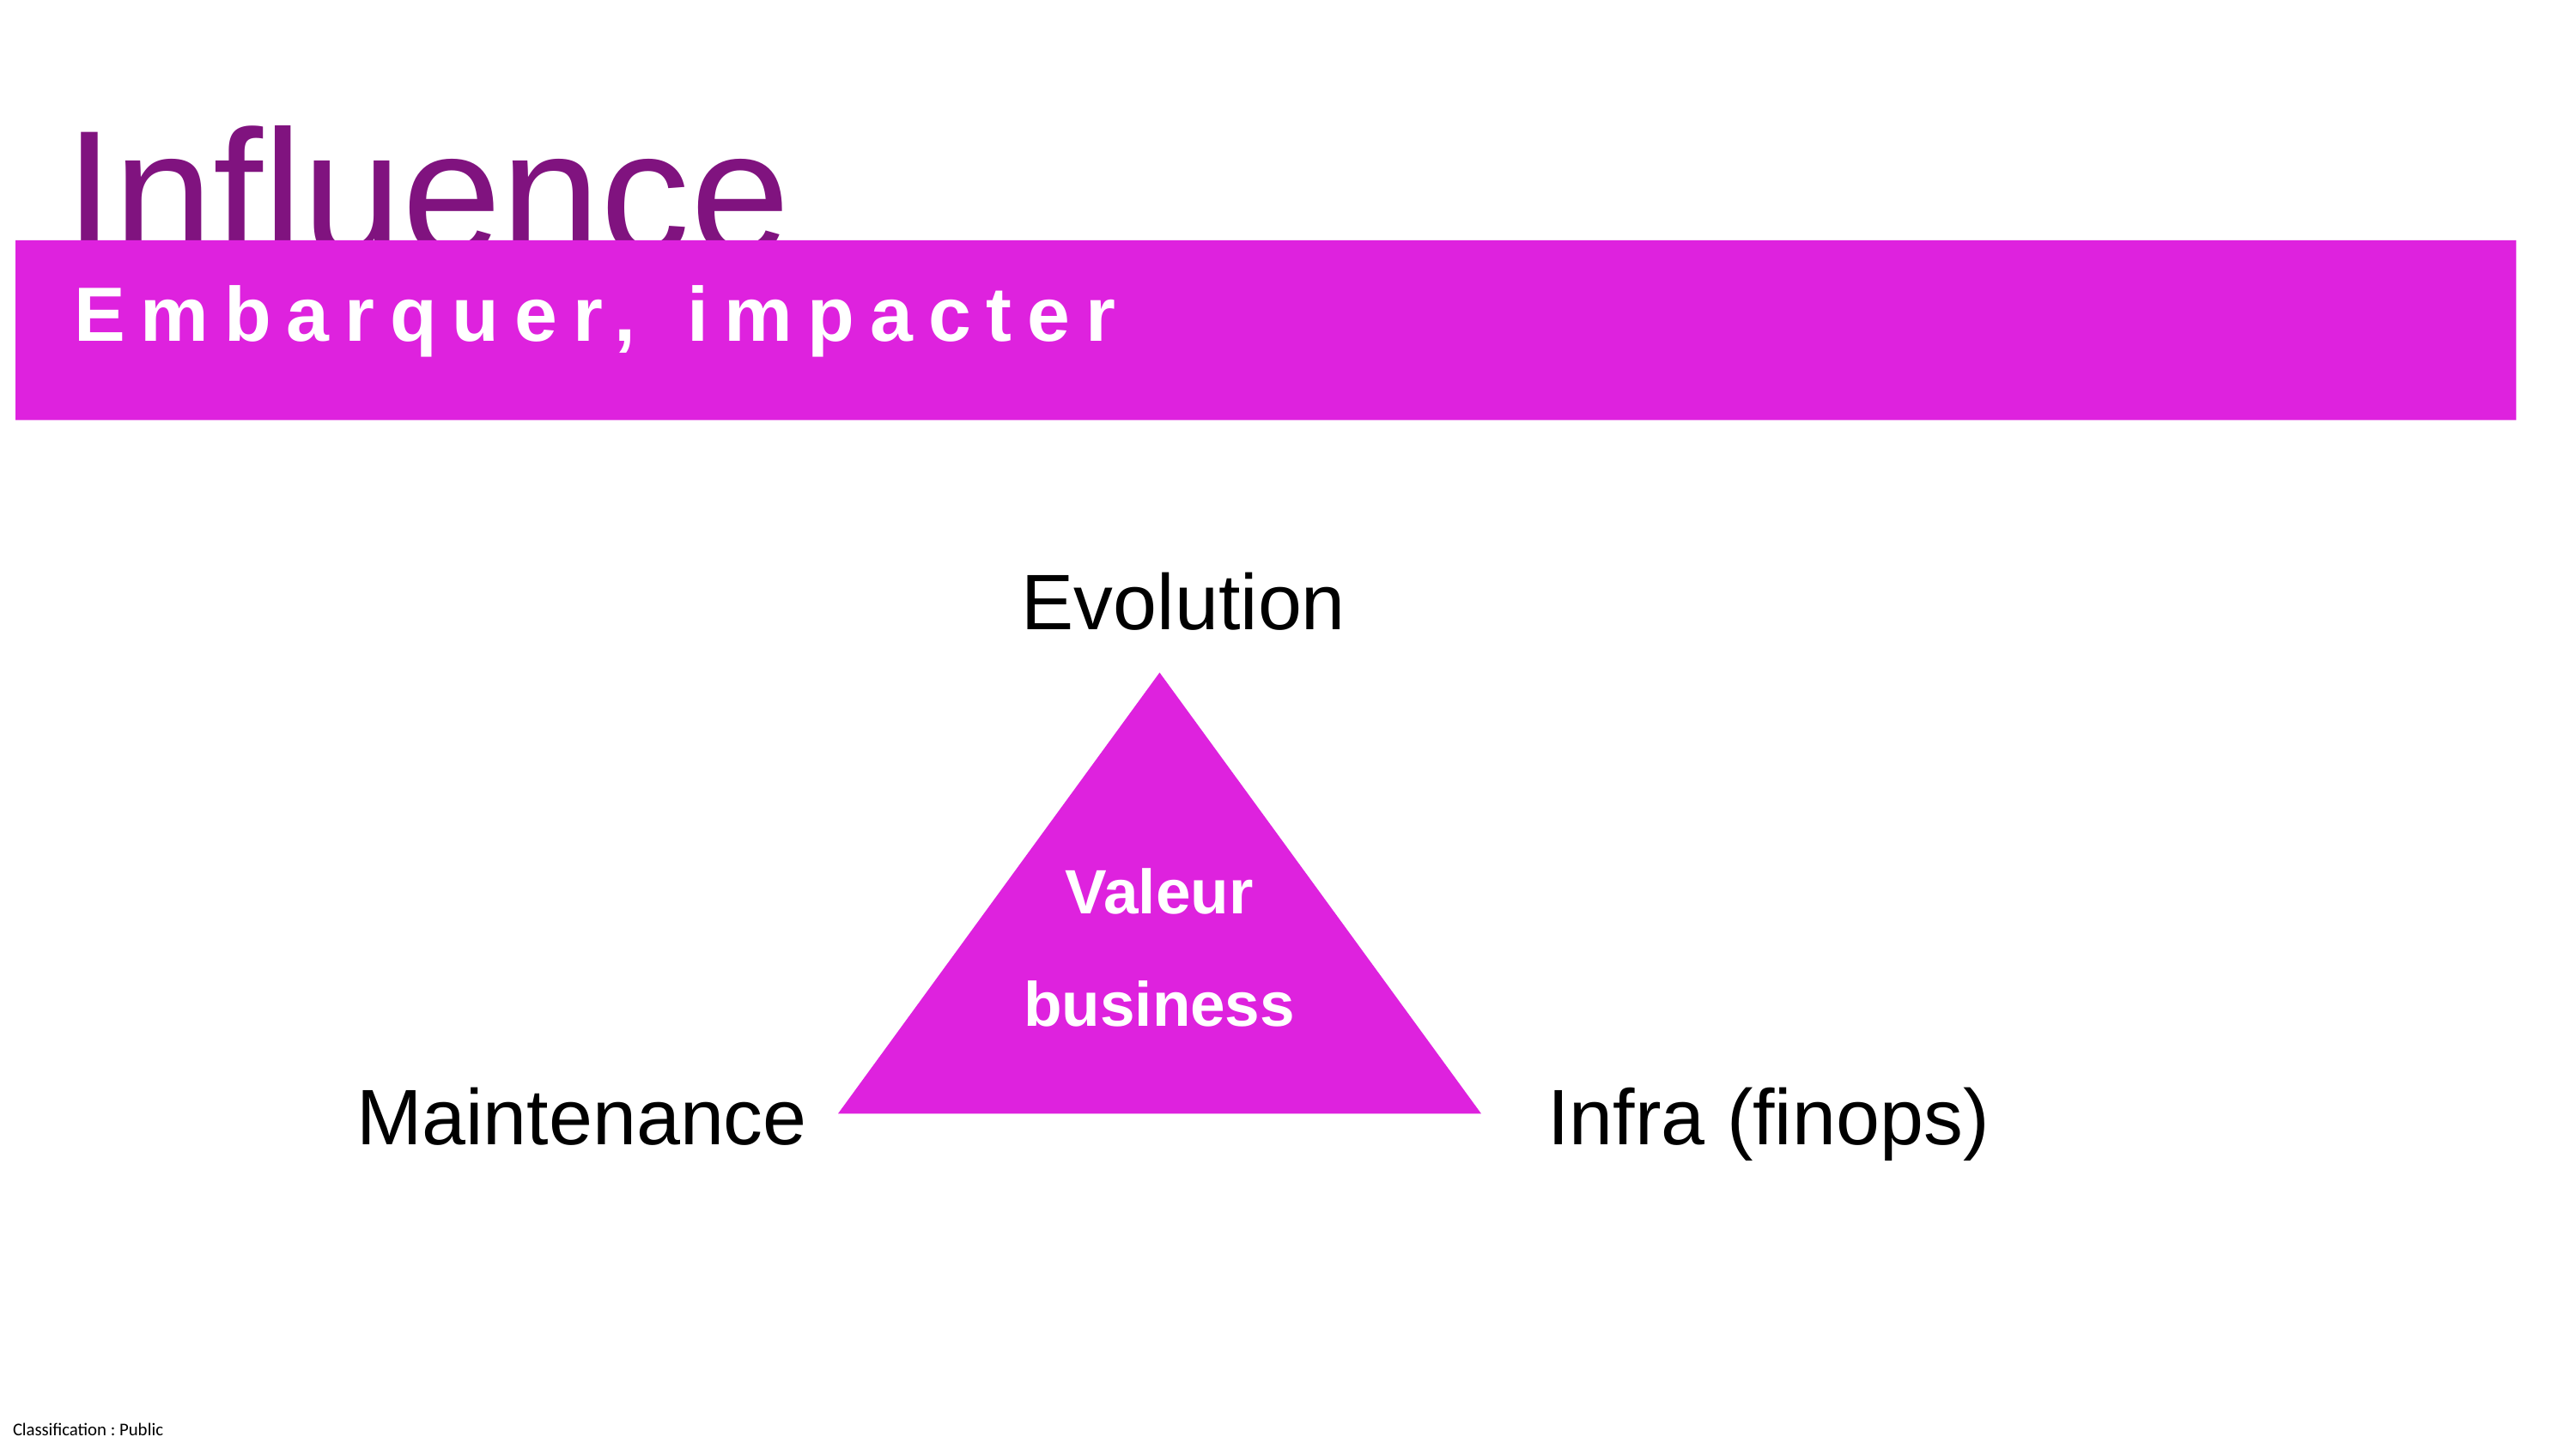

Influence

Embarquer, impacter

Evolution

Valeur business
Maintenance
Infra (finops)